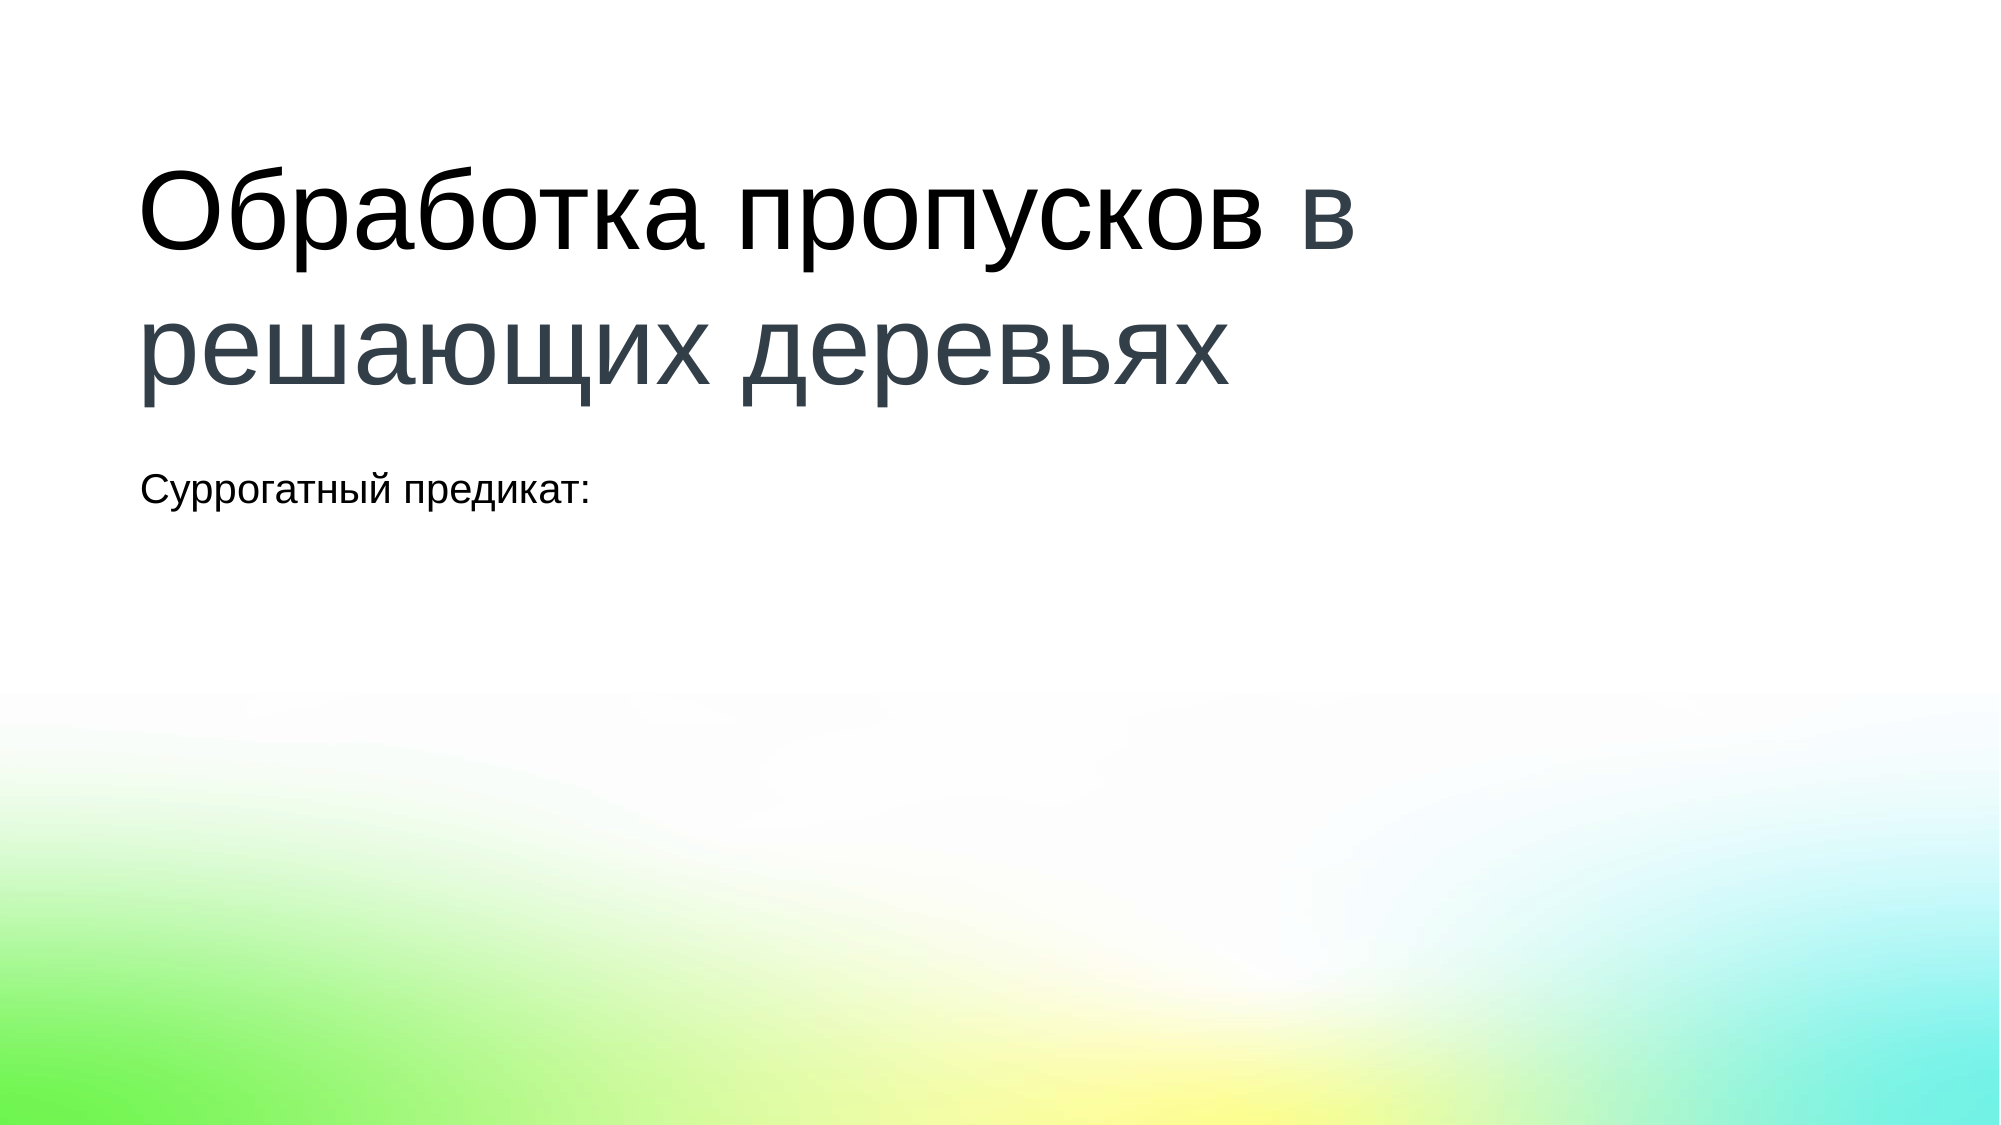

Обработка пропусков в решающих деревьях

Суррогатный предикат: